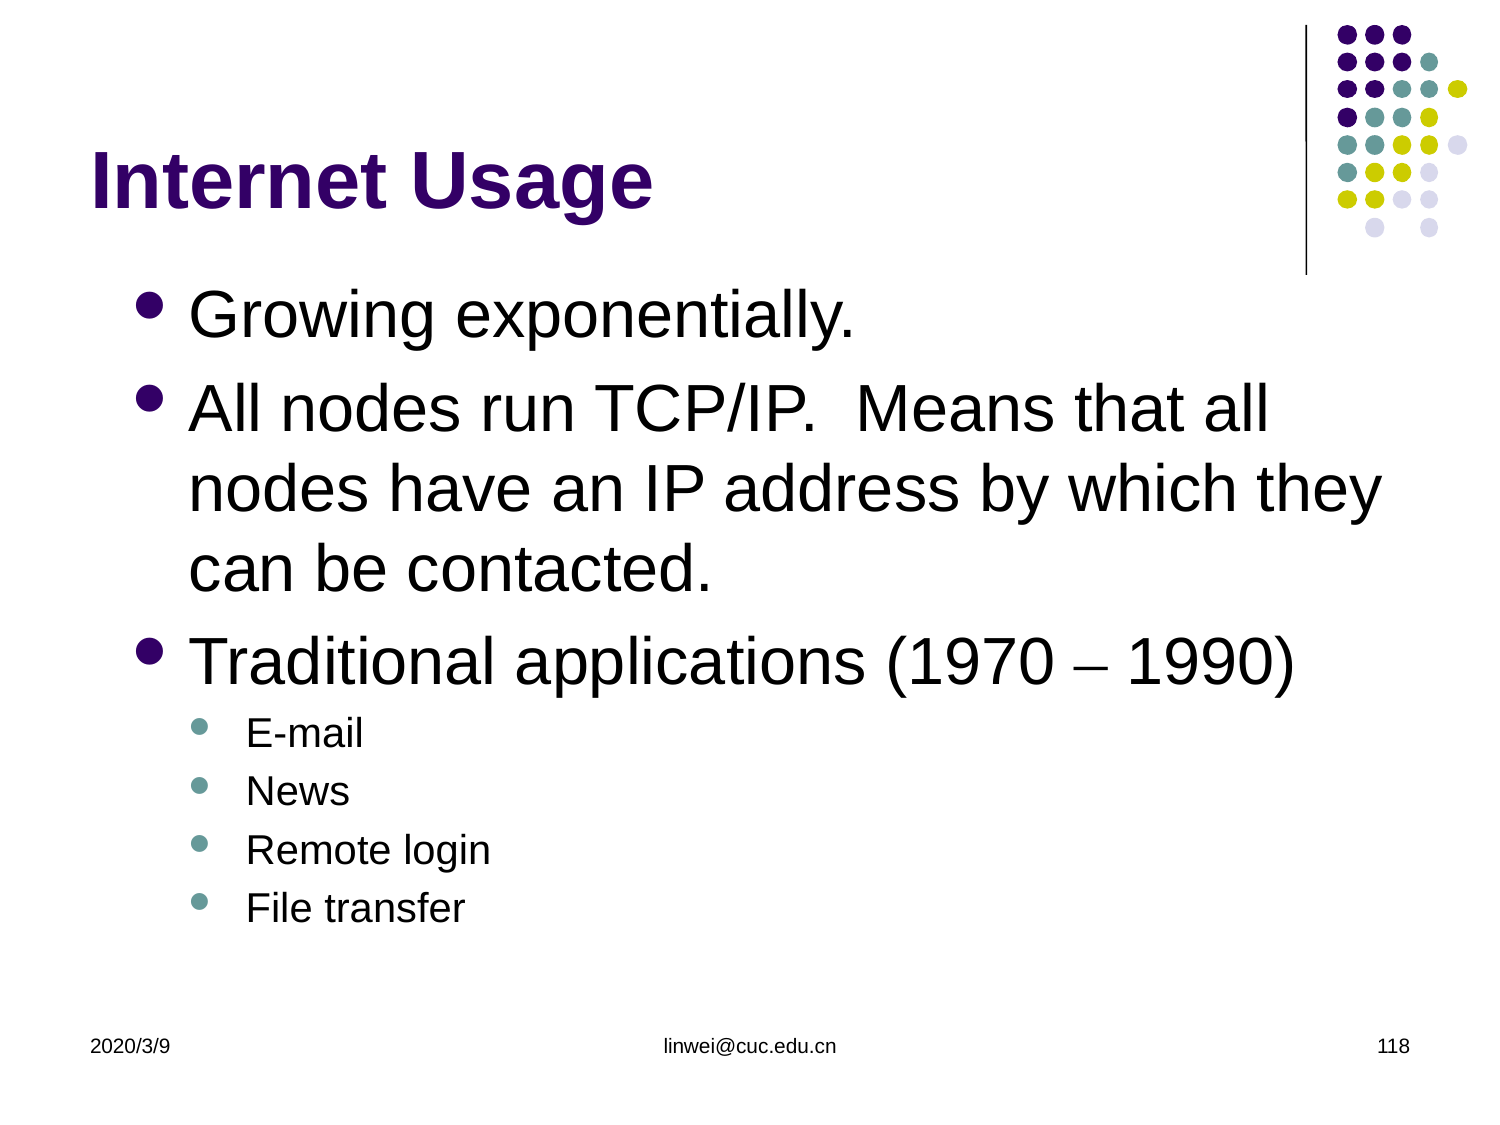

# Internet Usage
Growing exponentially.
All nodes run TCP/IP.  Means that all nodes have an IP address by which they can be contacted.
Traditional applications (1970 – 1990)
E-mail
News
Remote login
File transfer
2020/3/9
linwei@cuc.edu.cn
118